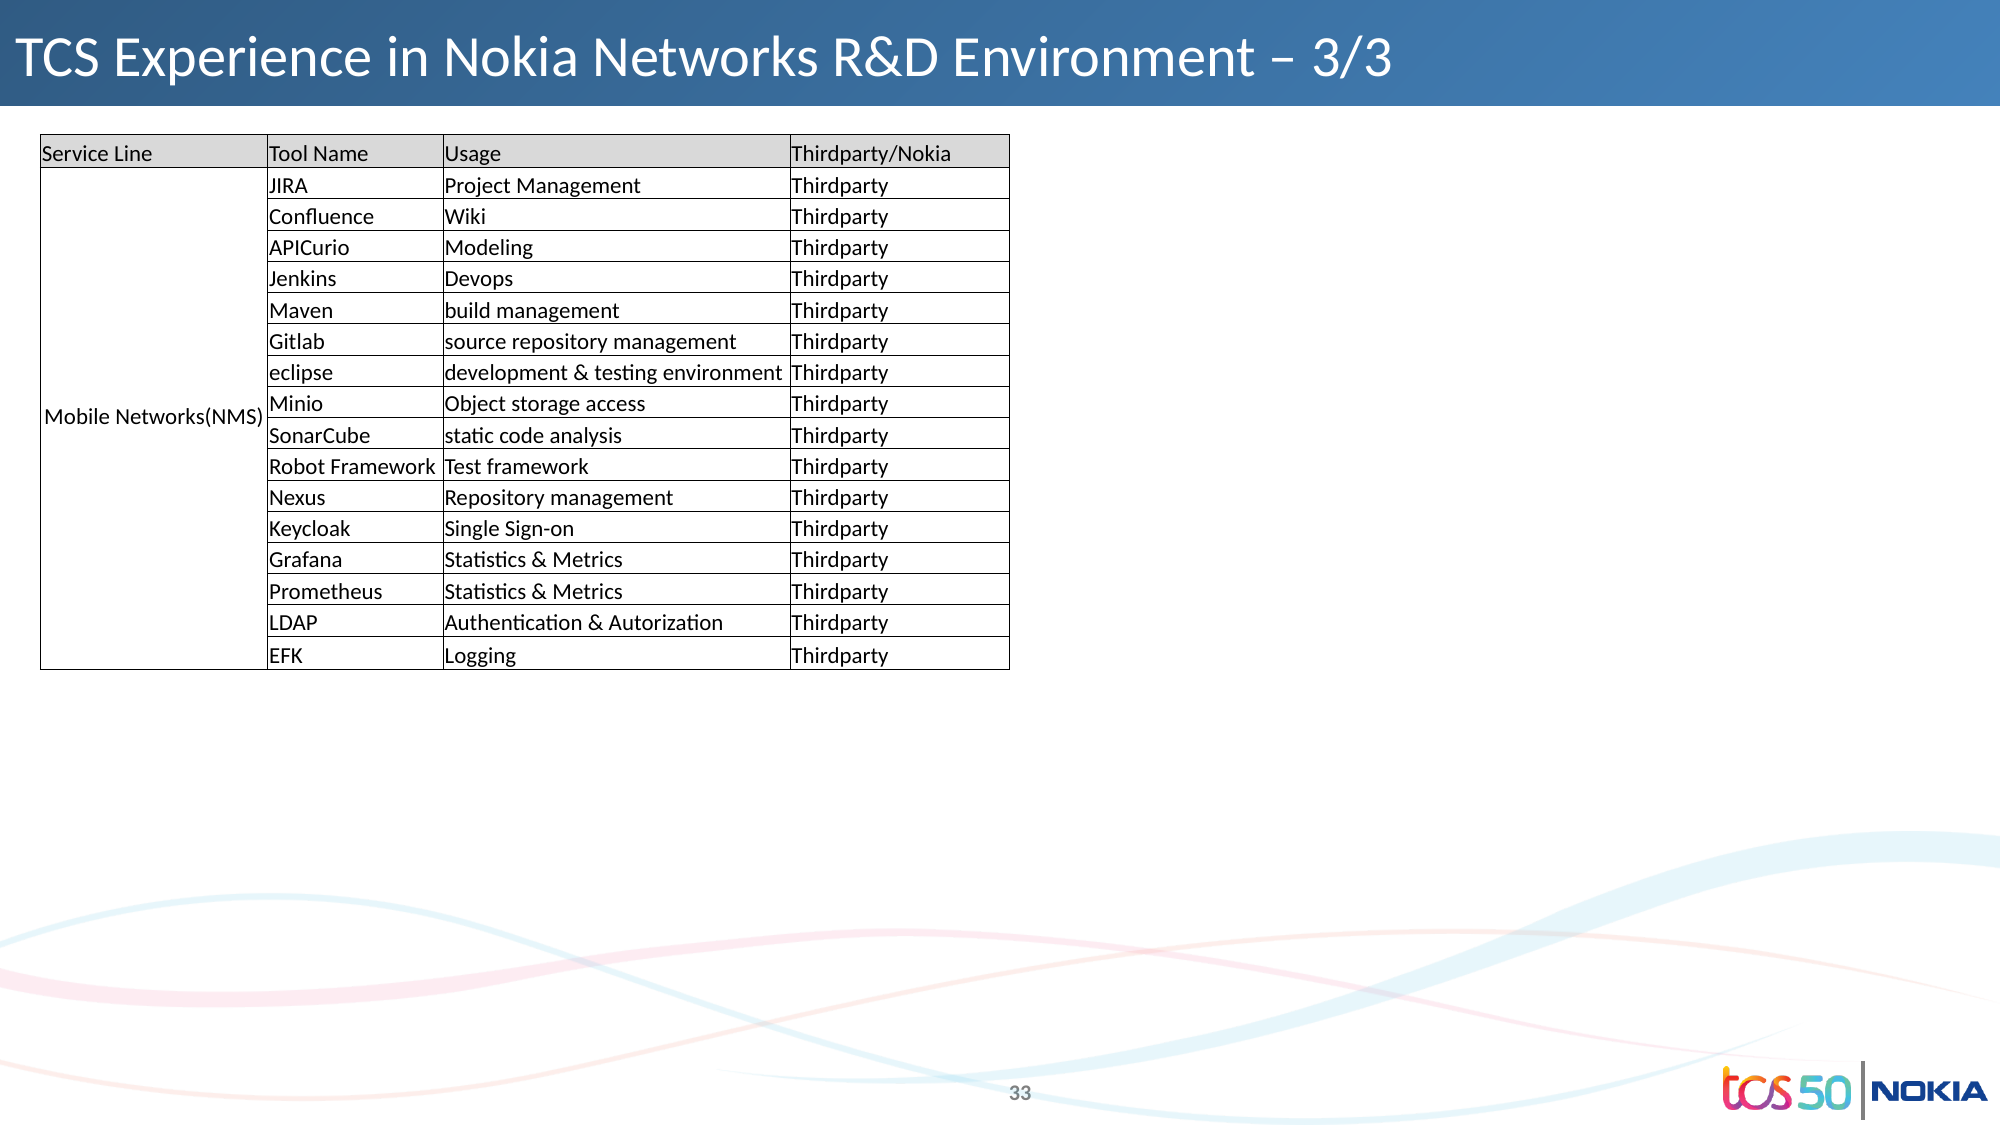

# TCS Experience in Nokia Networks R&D Environment – 3/3
| Service Line | Tool Name | Usage | Thirdparty/Nokia |
| --- | --- | --- | --- |
| Mobile Networks(NMS) | JIRA | Project Management | Thirdparty |
|  | Confluence | Wiki | Thirdparty |
|  | APICurio | Modeling | Thirdparty |
|  | Jenkins | Devops | Thirdparty |
|  | Maven | build management | Thirdparty |
|  | Gitlab | source repository management | Thirdparty |
|  | eclipse | development & testing environment | Thirdparty |
|  | Minio | Object storage access | Thirdparty |
|  | SonarCube | static code analysis | Thirdparty |
|  | Robot Framework | Test framework | Thirdparty |
|  | Nexus | Repository management | Thirdparty |
|  | Keycloak | Single Sign-on | Thirdparty |
|  | Grafana | Statistics & Metrics | Thirdparty |
|  | Prometheus | Statistics & Metrics | Thirdparty |
|  | LDAP | Authentication & Autorization | Thirdparty |
|  | EFK | Logging | Thirdparty |